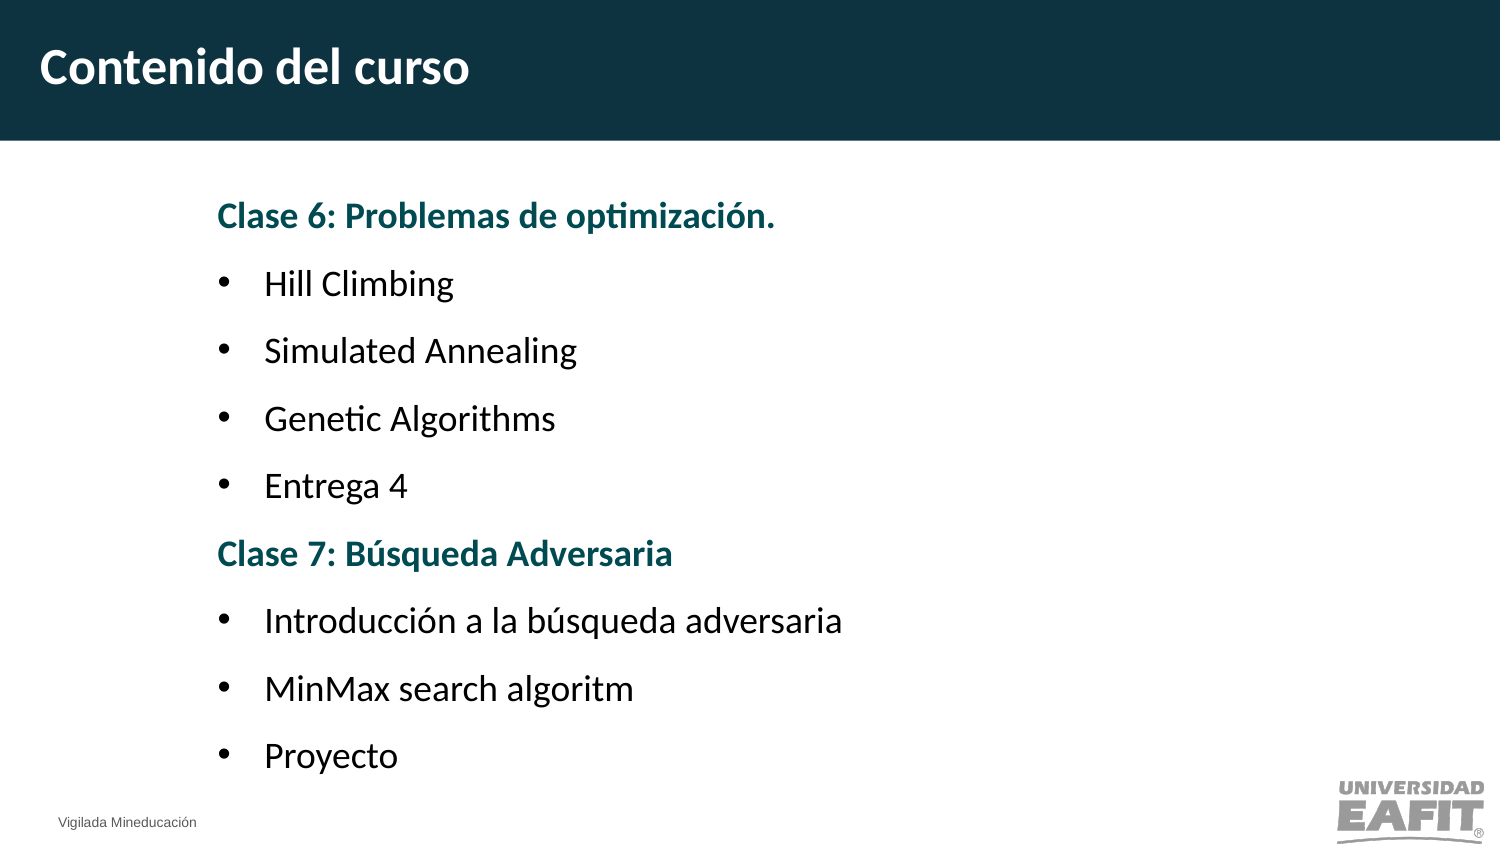

Contenido del curso
Clase 6: Problemas de optimización.
Hill Climbing
Simulated Annealing
Genetic Algorithms
Entrega 4
Clase 7: Búsqueda Adversaria
Introducción a la búsqueda adversaria
MinMax search algoritm
Proyecto